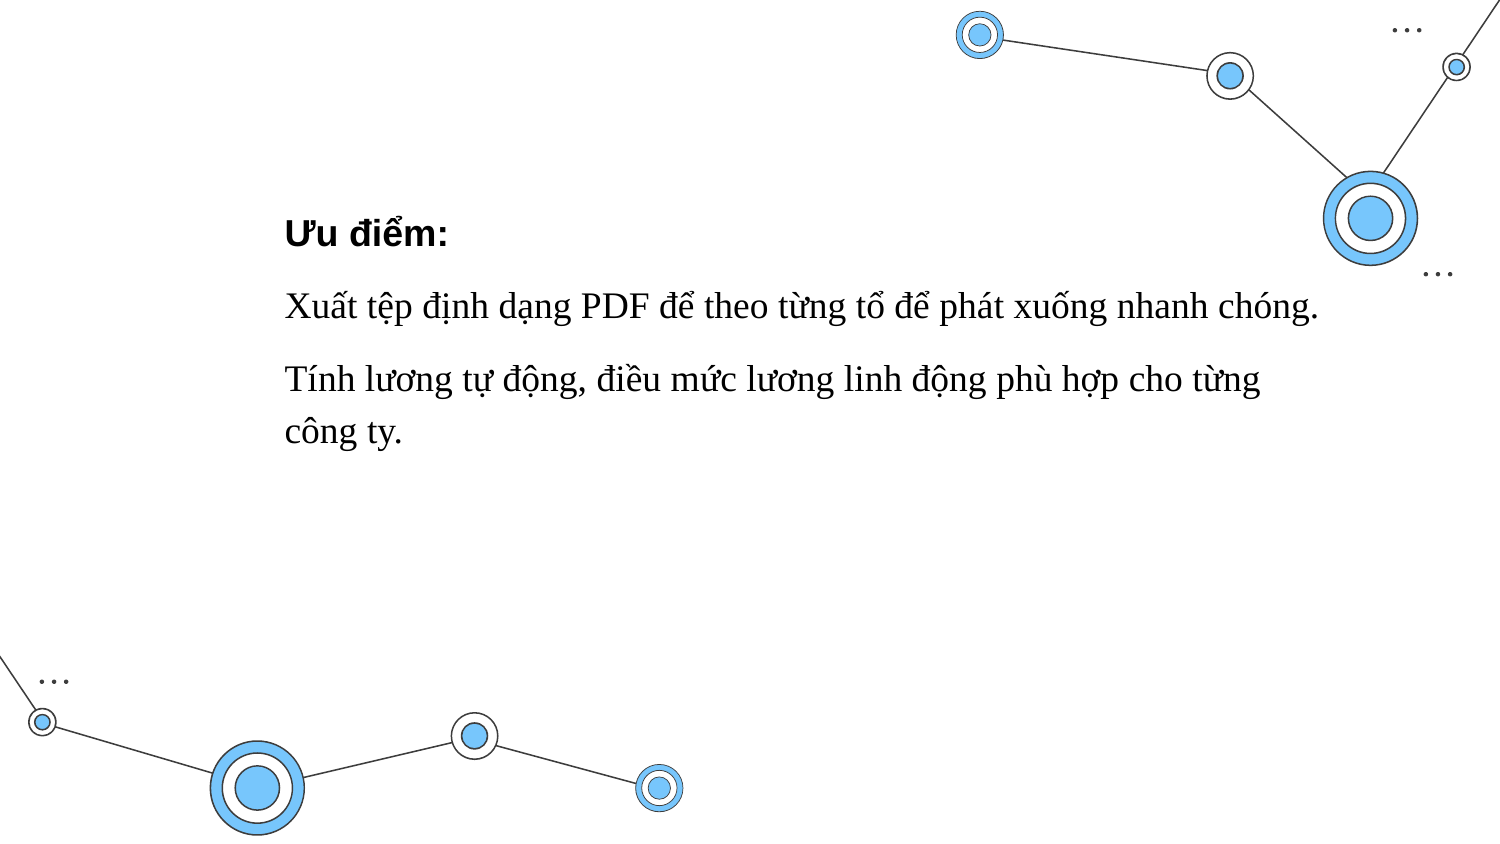

Ưu điểm:
Xuất tệp định dạng PDF để theo từng tổ để phát xuống nhanh chóng.
Tính lương tự động, điều mức lương linh động phù hợp cho từng công ty.